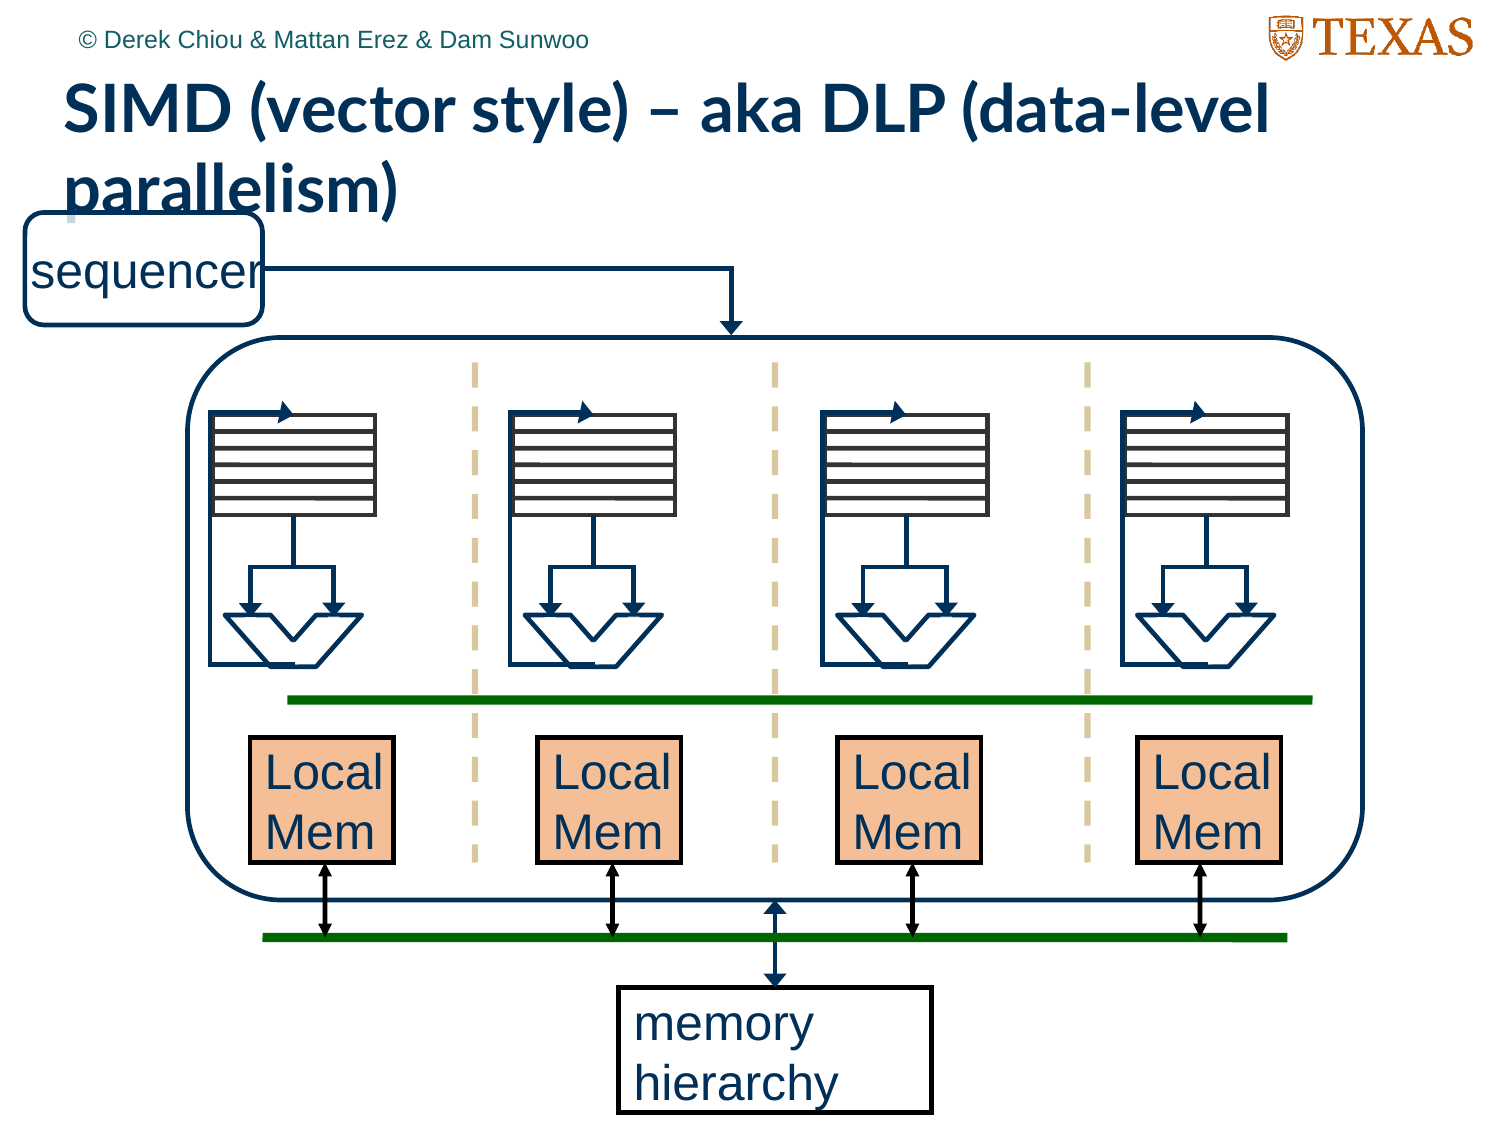

© Derek Chiou & Mattan Erez & Dam Sunwoo
# SIMD (vector style) – aka DLP (data-level parallelism)
sequencer

Local
Mem
Local
Mem
Local
Mem
Local
Mem

memory
hierarchy